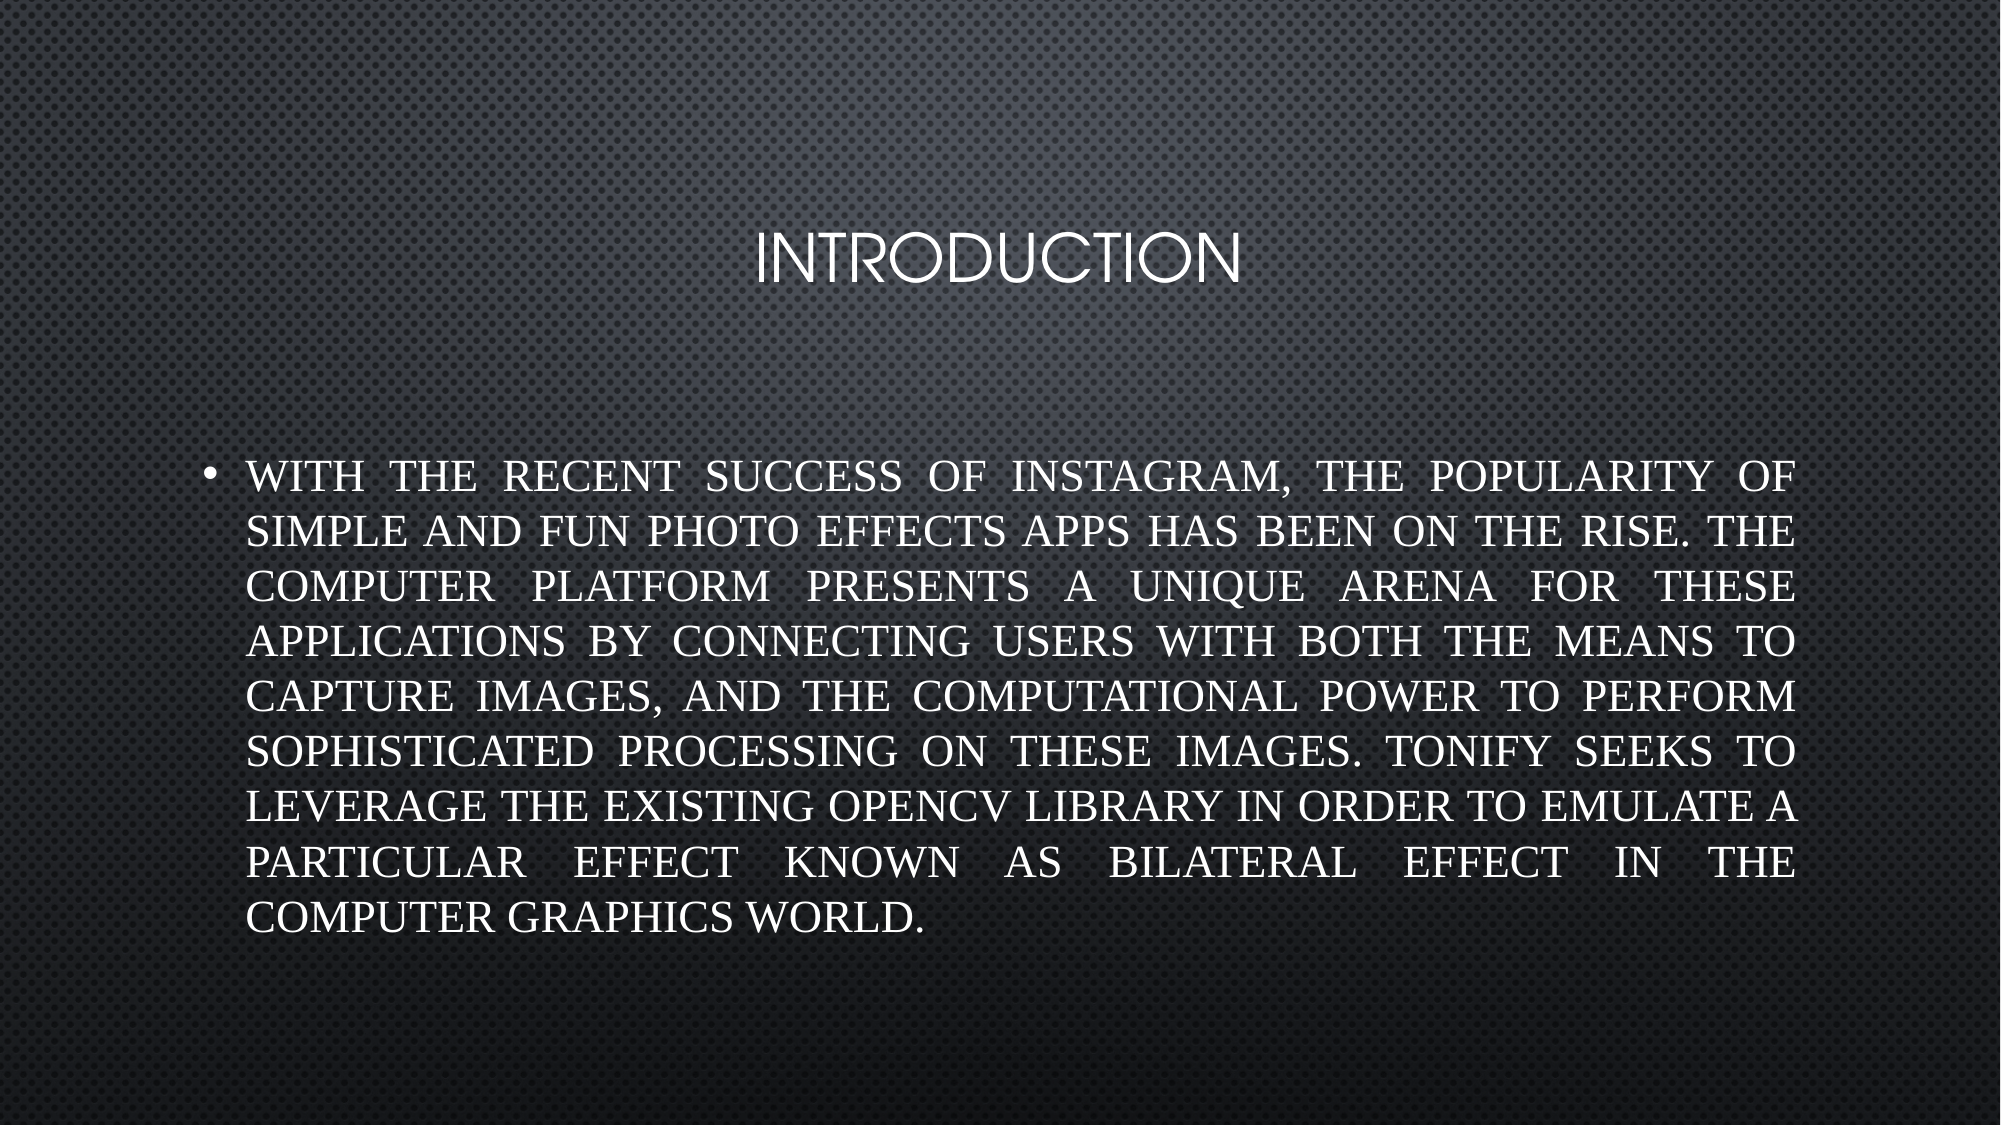

# introduction
With the recent success of Instagram, the popularity of simple and fun photo effects apps has been on the rise. The computer platform presents a unique arena for these applications by connecting users with both the means to capture images, and the computational power to perform sophisticated processing on these images. Tonify seeks to leverage the existing OpenCV library in order to emulate a particular effect known as Bilateral Effect in the computer graphics world.